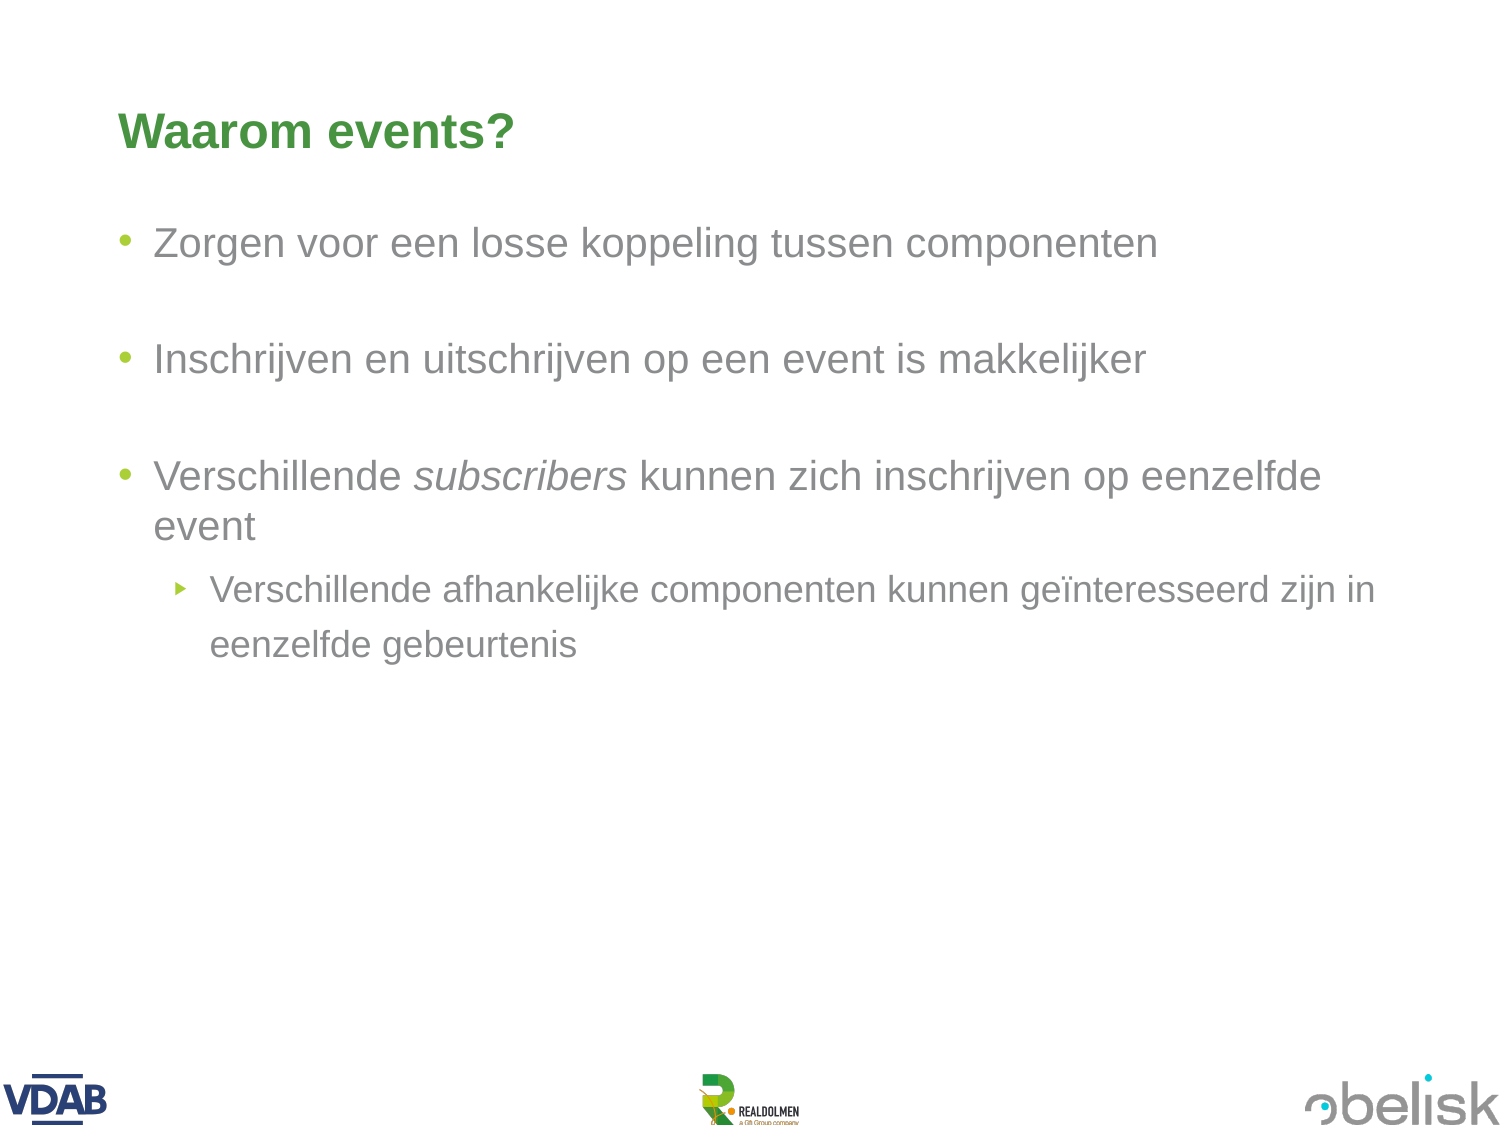

# Waarom events?
Zorgen voor een losse koppeling tussen componenten

Inschrijven en uitschrijven op een event is makkelijker

Verschillende subscribers kunnen zich inschrijven op eenzelfde event
Verschillende afhankelijke componenten kunnen geïnteresseerd zijn in eenzelfde gebeurtenis